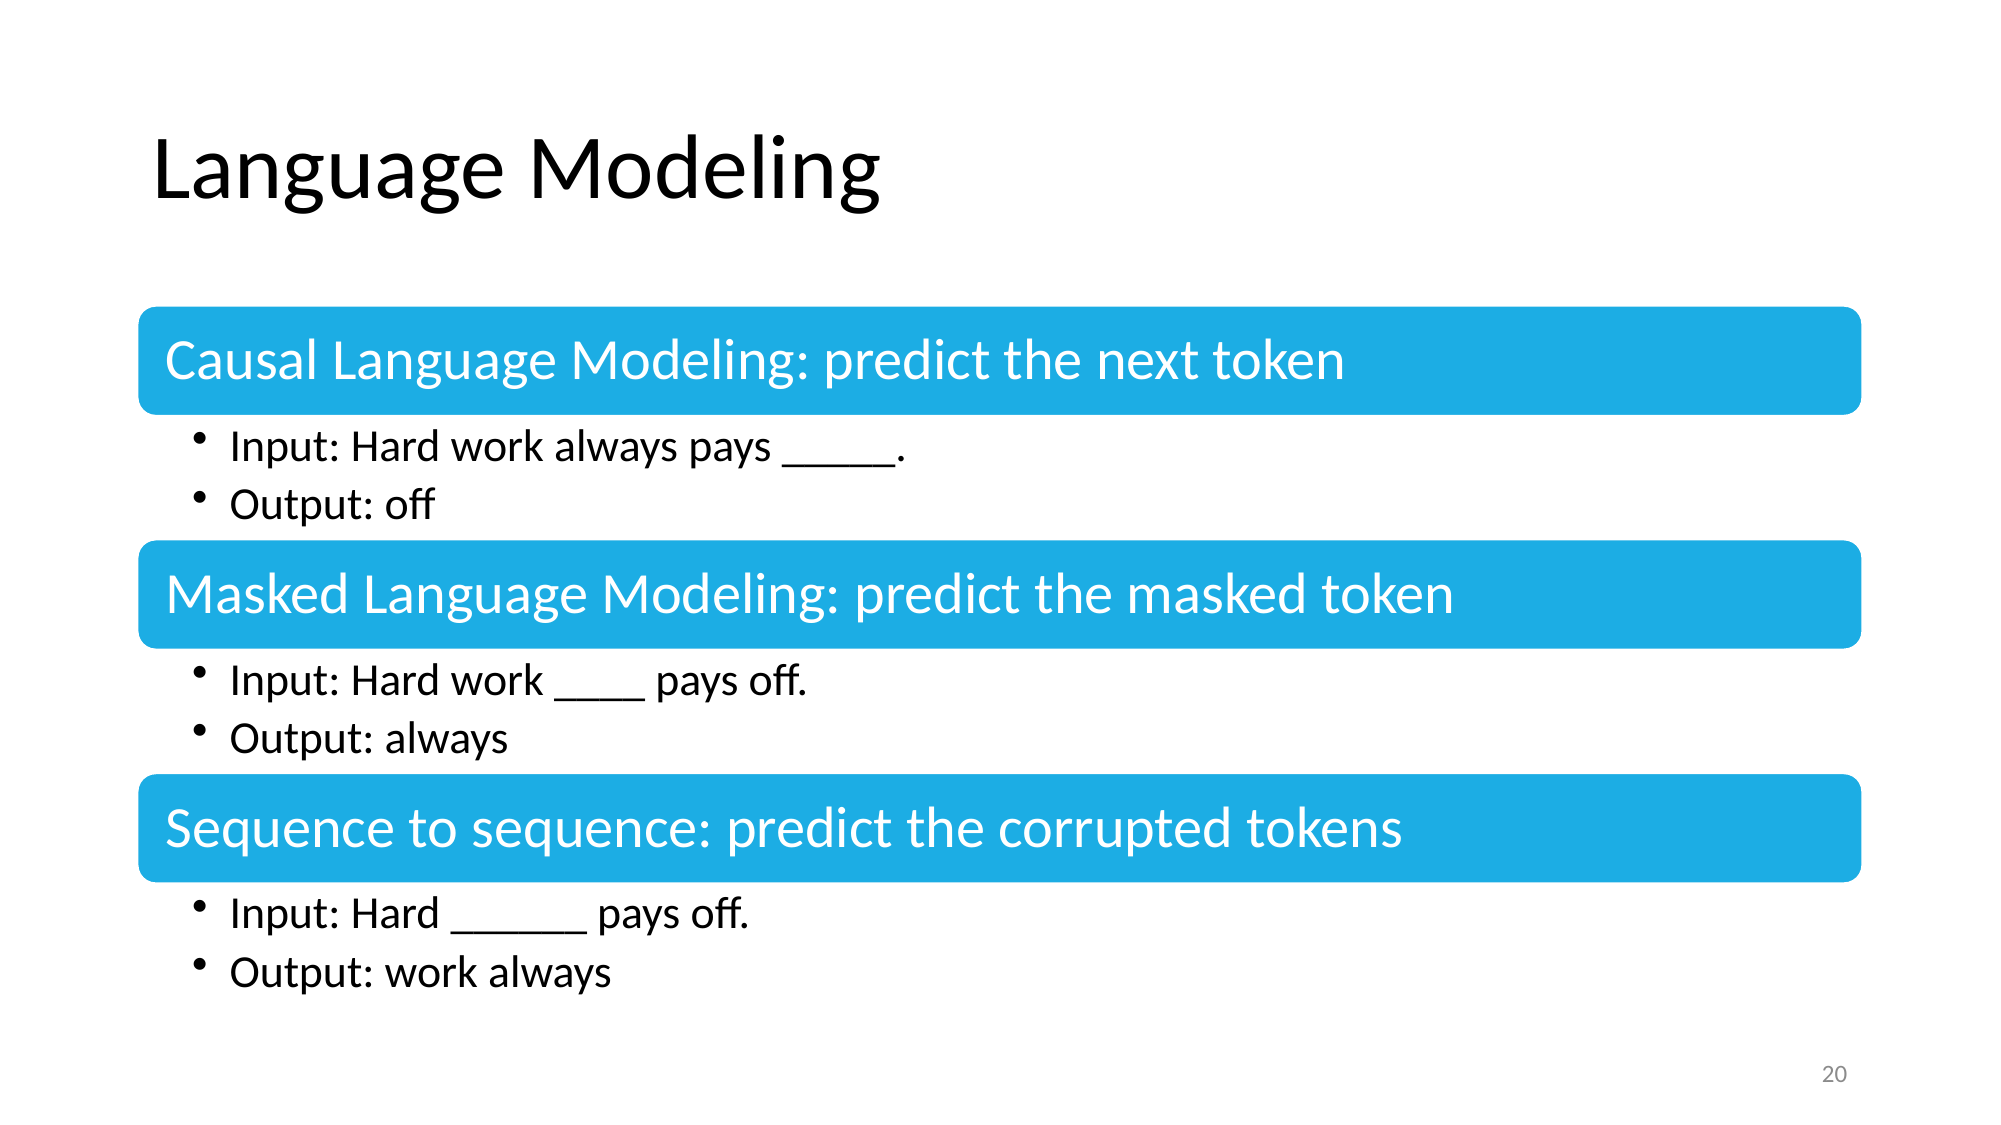

# Language Modeling
Causal Language Modeling: predict the next token
Input: Hard work always pays _____.
Output: off
Masked Language Modeling: predict the masked token
Input: Hard work ____ pays off.
Output: always
Sequence to sequence: predict the corrupted tokens
Input: Hard ______ pays off.
Output: work always
20